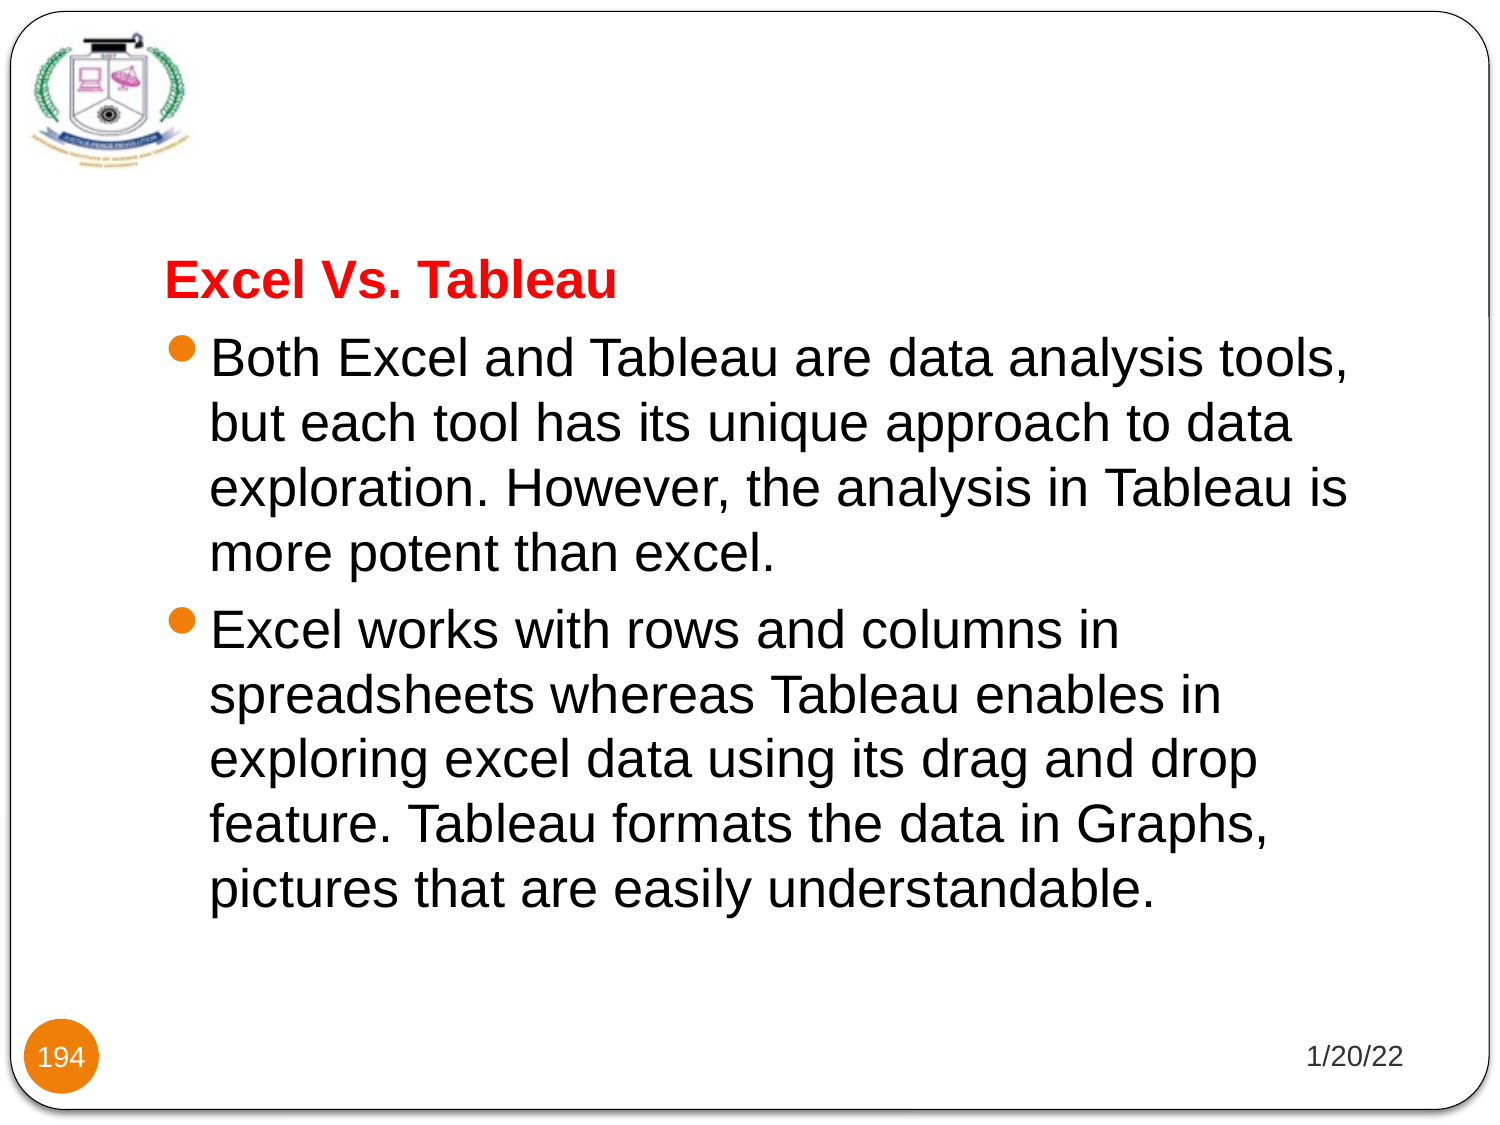

#
Excel Vs. Tableau
Both Excel and Tableau are data analysis tools, but each tool has its unique approach to data exploration. However, the analysis in Tableau is more potent than excel.
Excel works with rows and columns in spreadsheets whereas Tableau enables in exploring excel data using its drag and drop feature. Tableau formats the data in Graphs, pictures that are easily understandable.

1/20/22
194